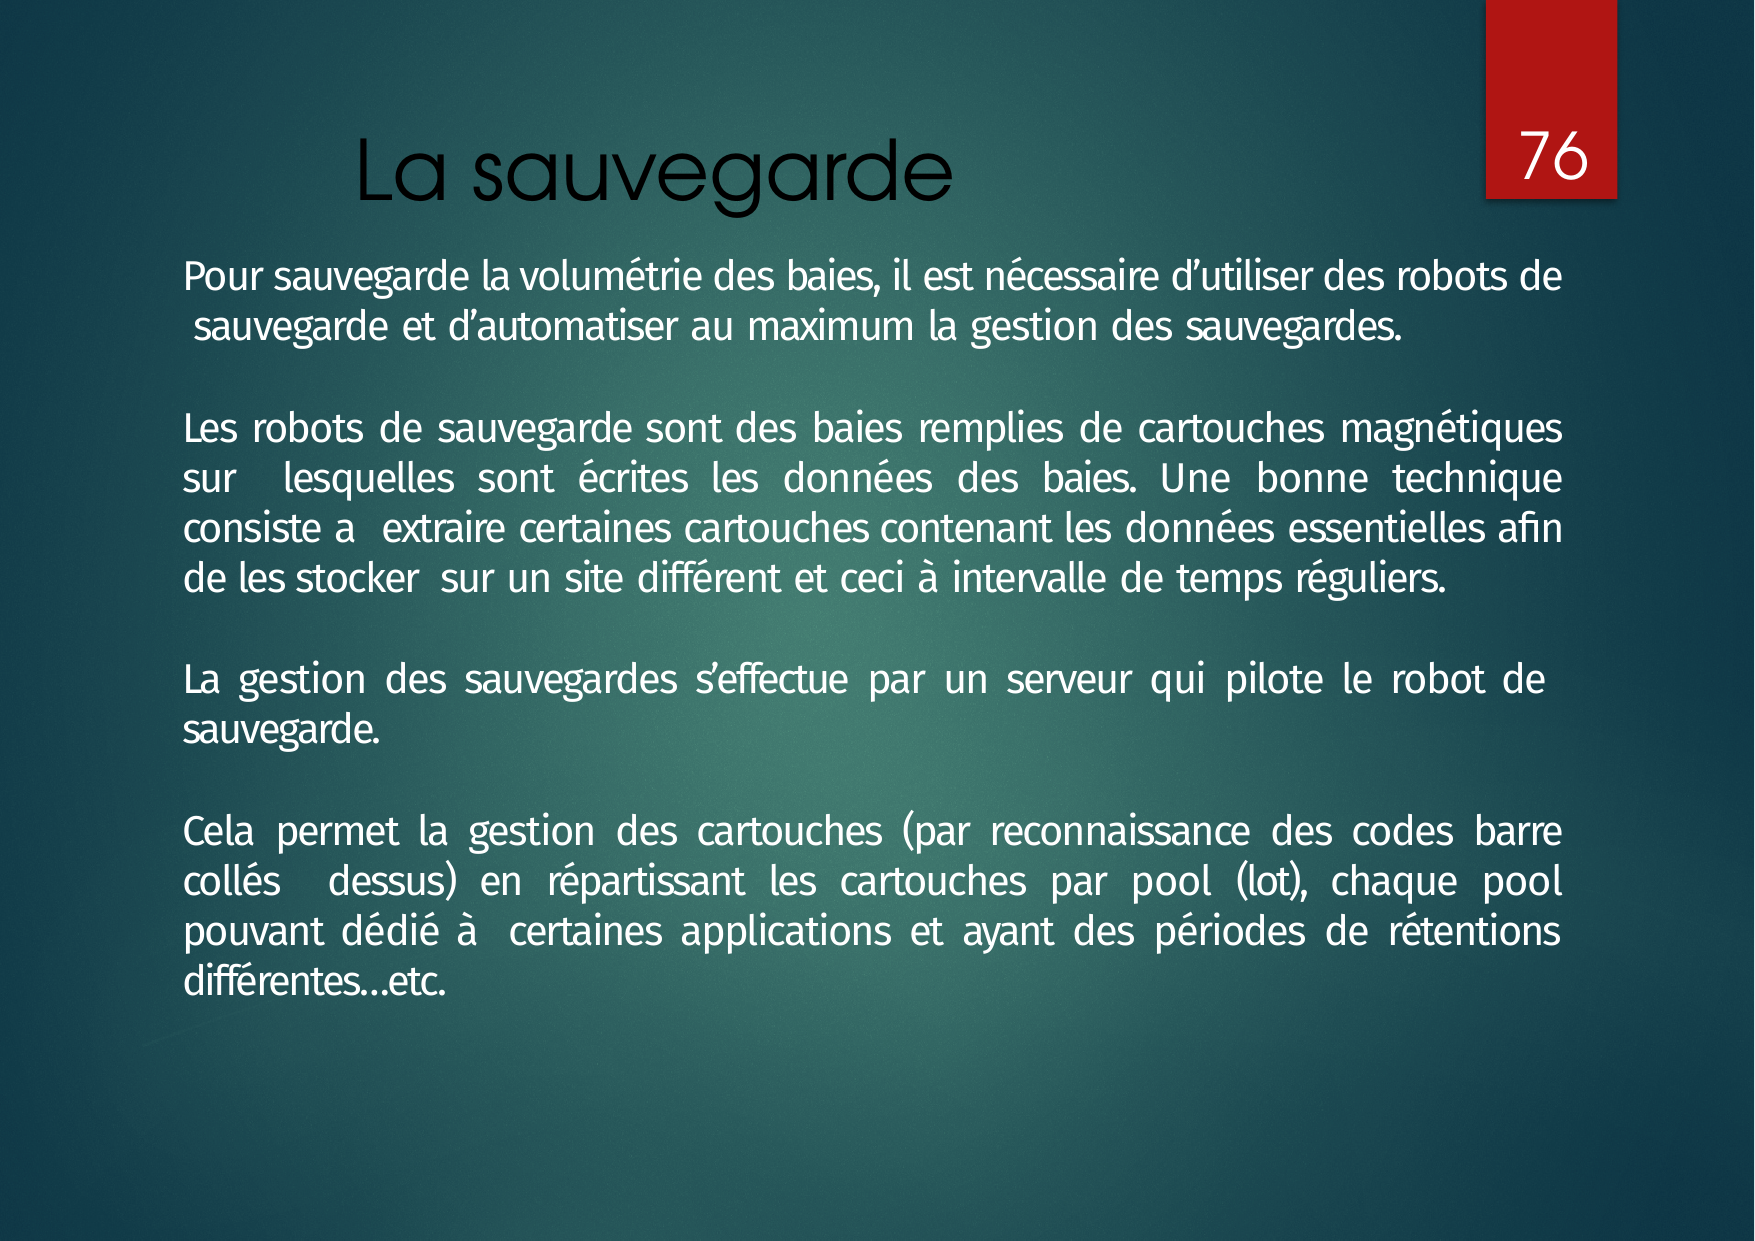

76
# La sauvegarde
Pour sauvegarde la volumétrie des baies, il est nécessaire d’utiliser des robots de  sauvegarde et d’automatiser au maximum la gestion des sauvegardes.

Les robots de sauvegarde sont des baies remplies de cartouches magnétiques sur  lesquelles sont écrites les données des baies. Une bonne technique consiste a  extraire certaines cartouches contenant les données essentielles afin de les stocker  sur un site différent et ceci à intervalle de temps réguliers.

La gestion des sauvegardes s’effectue par un serveur qui pilote le robot de  sauvegarde.

Cela permet la gestion des cartouches (par reconnaissance des codes barre collés  dessus) en répartissant les cartouches par pool (lot), chaque pool pouvant dédié à  certaines applications et ayant des périodes de rétentions différentes…etc.